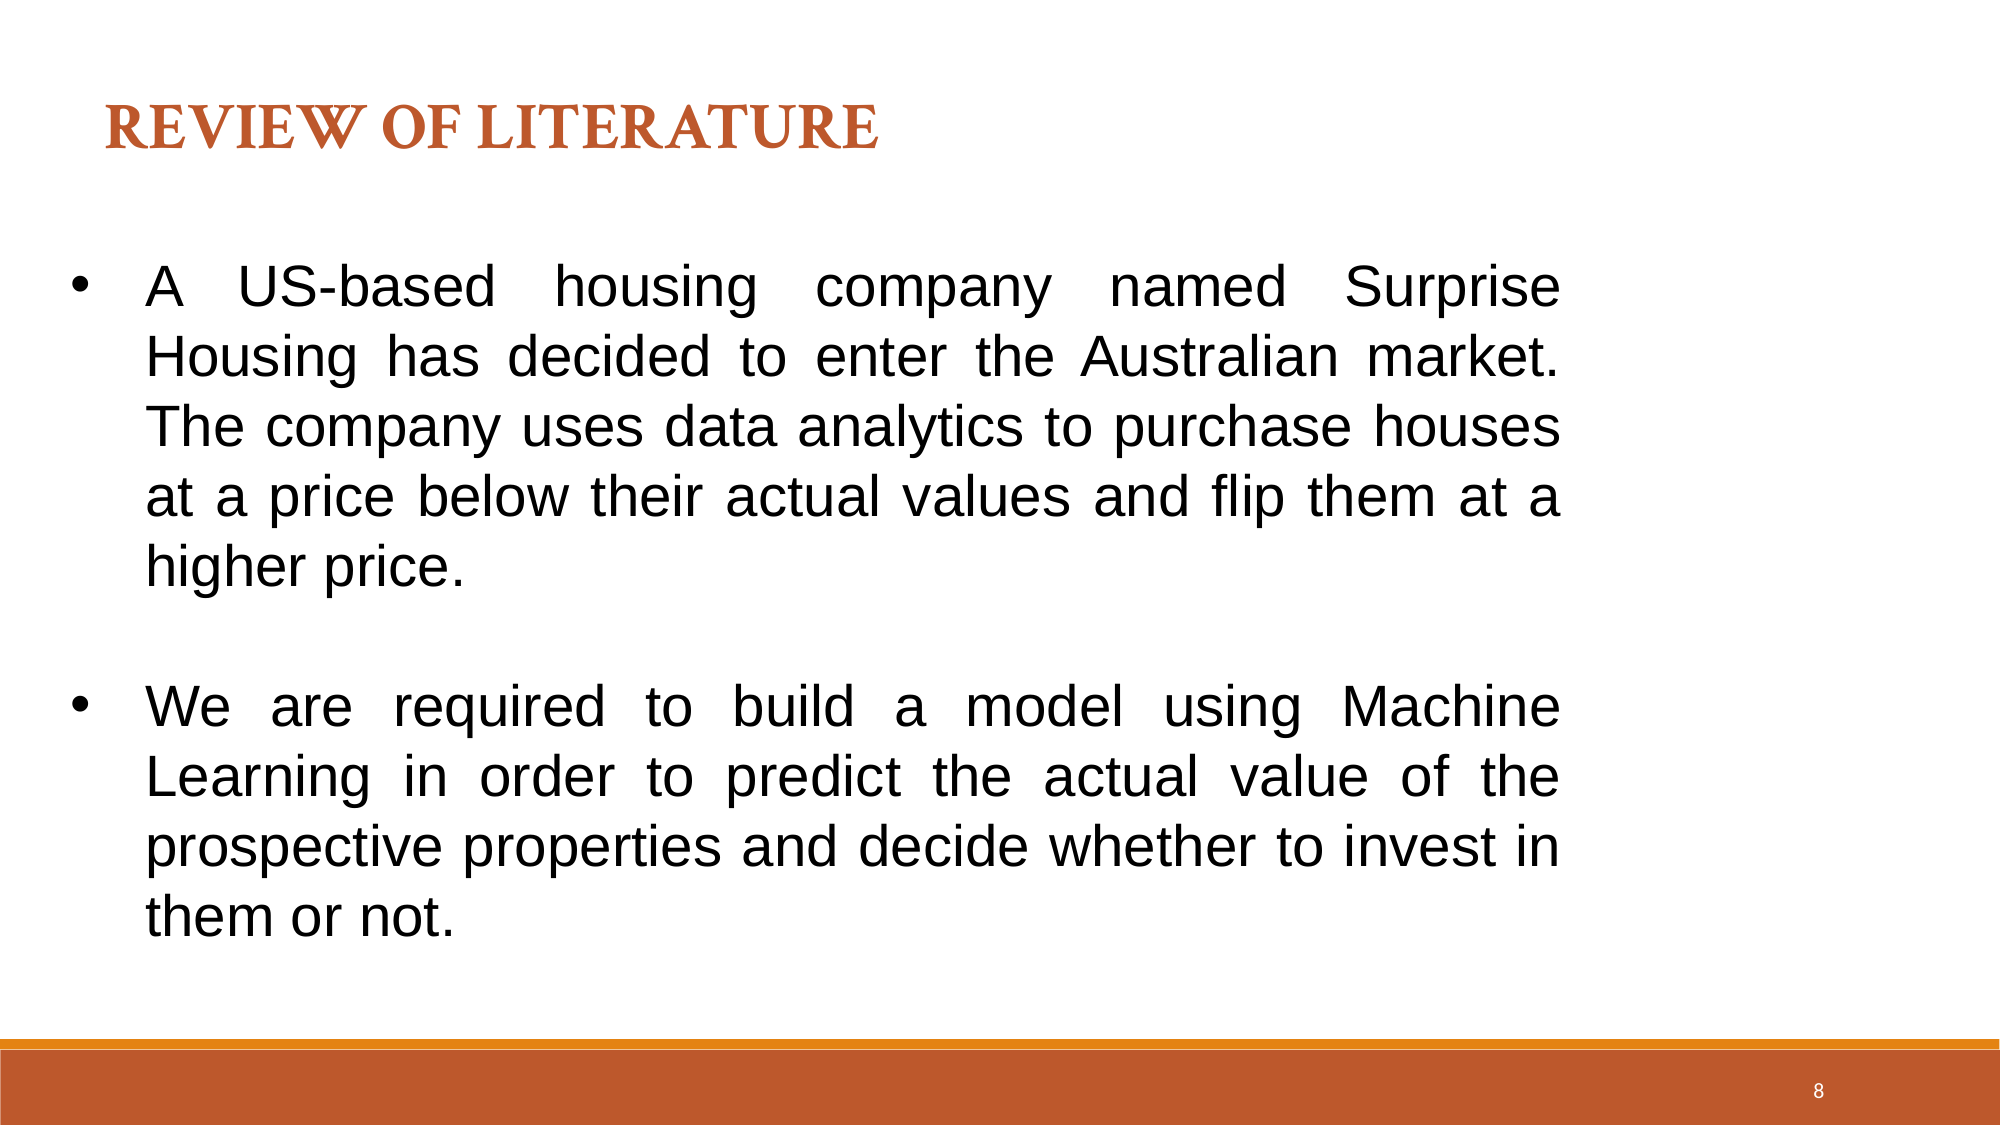

REVIEW OF LITERATURE

A US-based housing company named Surprise Housing has decided to enter the Australian market. The company uses data analytics to purchase houses at a price below their actual values and flip them at a higher price.

We are required to build a model using Machine Learning in order to predict the actual value of the prospective properties and decide whether to invest in them or not.

8